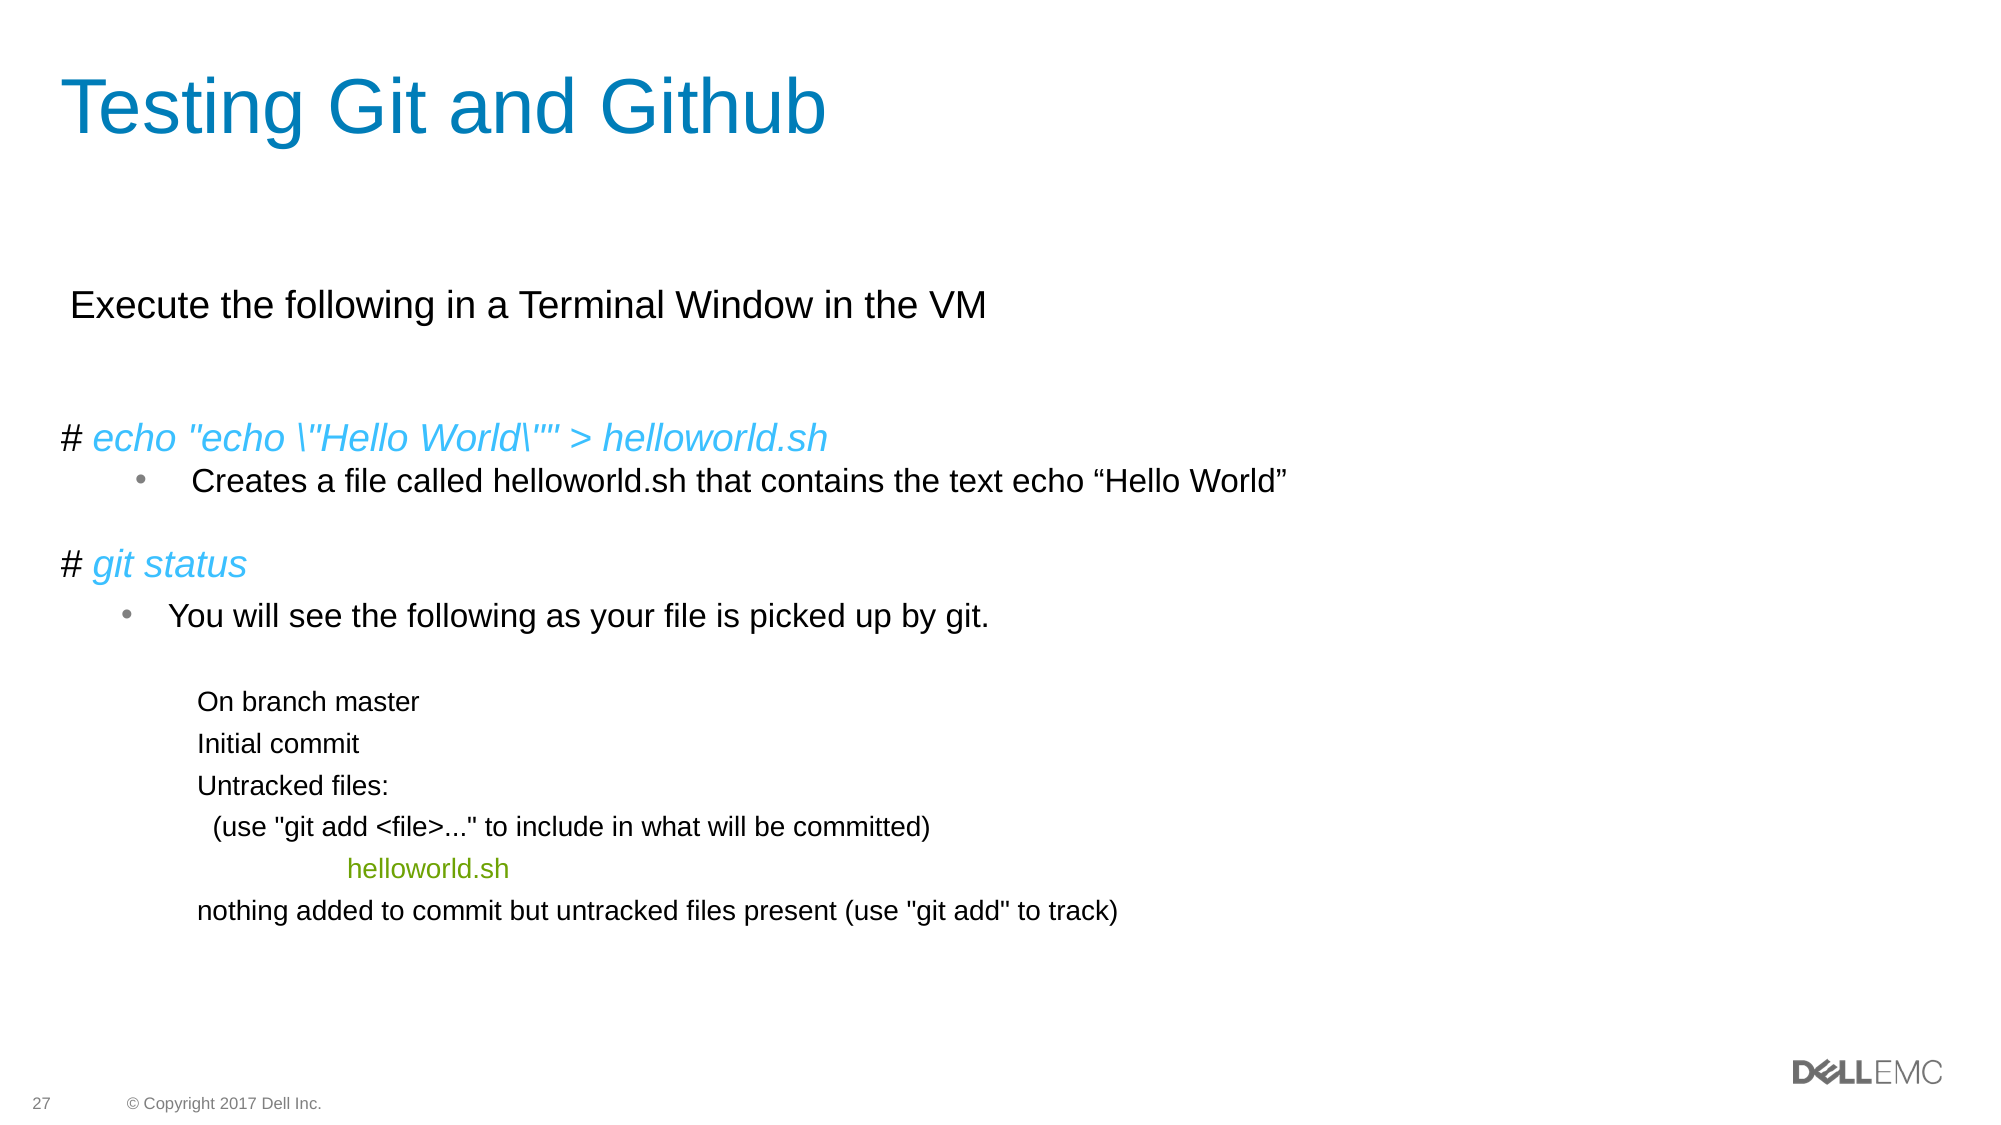

# Testing Git and Github
 Execute the following in a Terminal Window in the VM

# echo "echo \"Hello World\"" > helloworld.sh
Creates a file called helloworld.sh that contains the text echo “Hello World”

# git status
You will see the following as your file is picked up by git.

On branch master
Initial commit
Untracked files:
  (use "git add <file>..." to include in what will be committed)
	helloworld.sh
nothing added to commit but untracked files present (use "git add" to track)